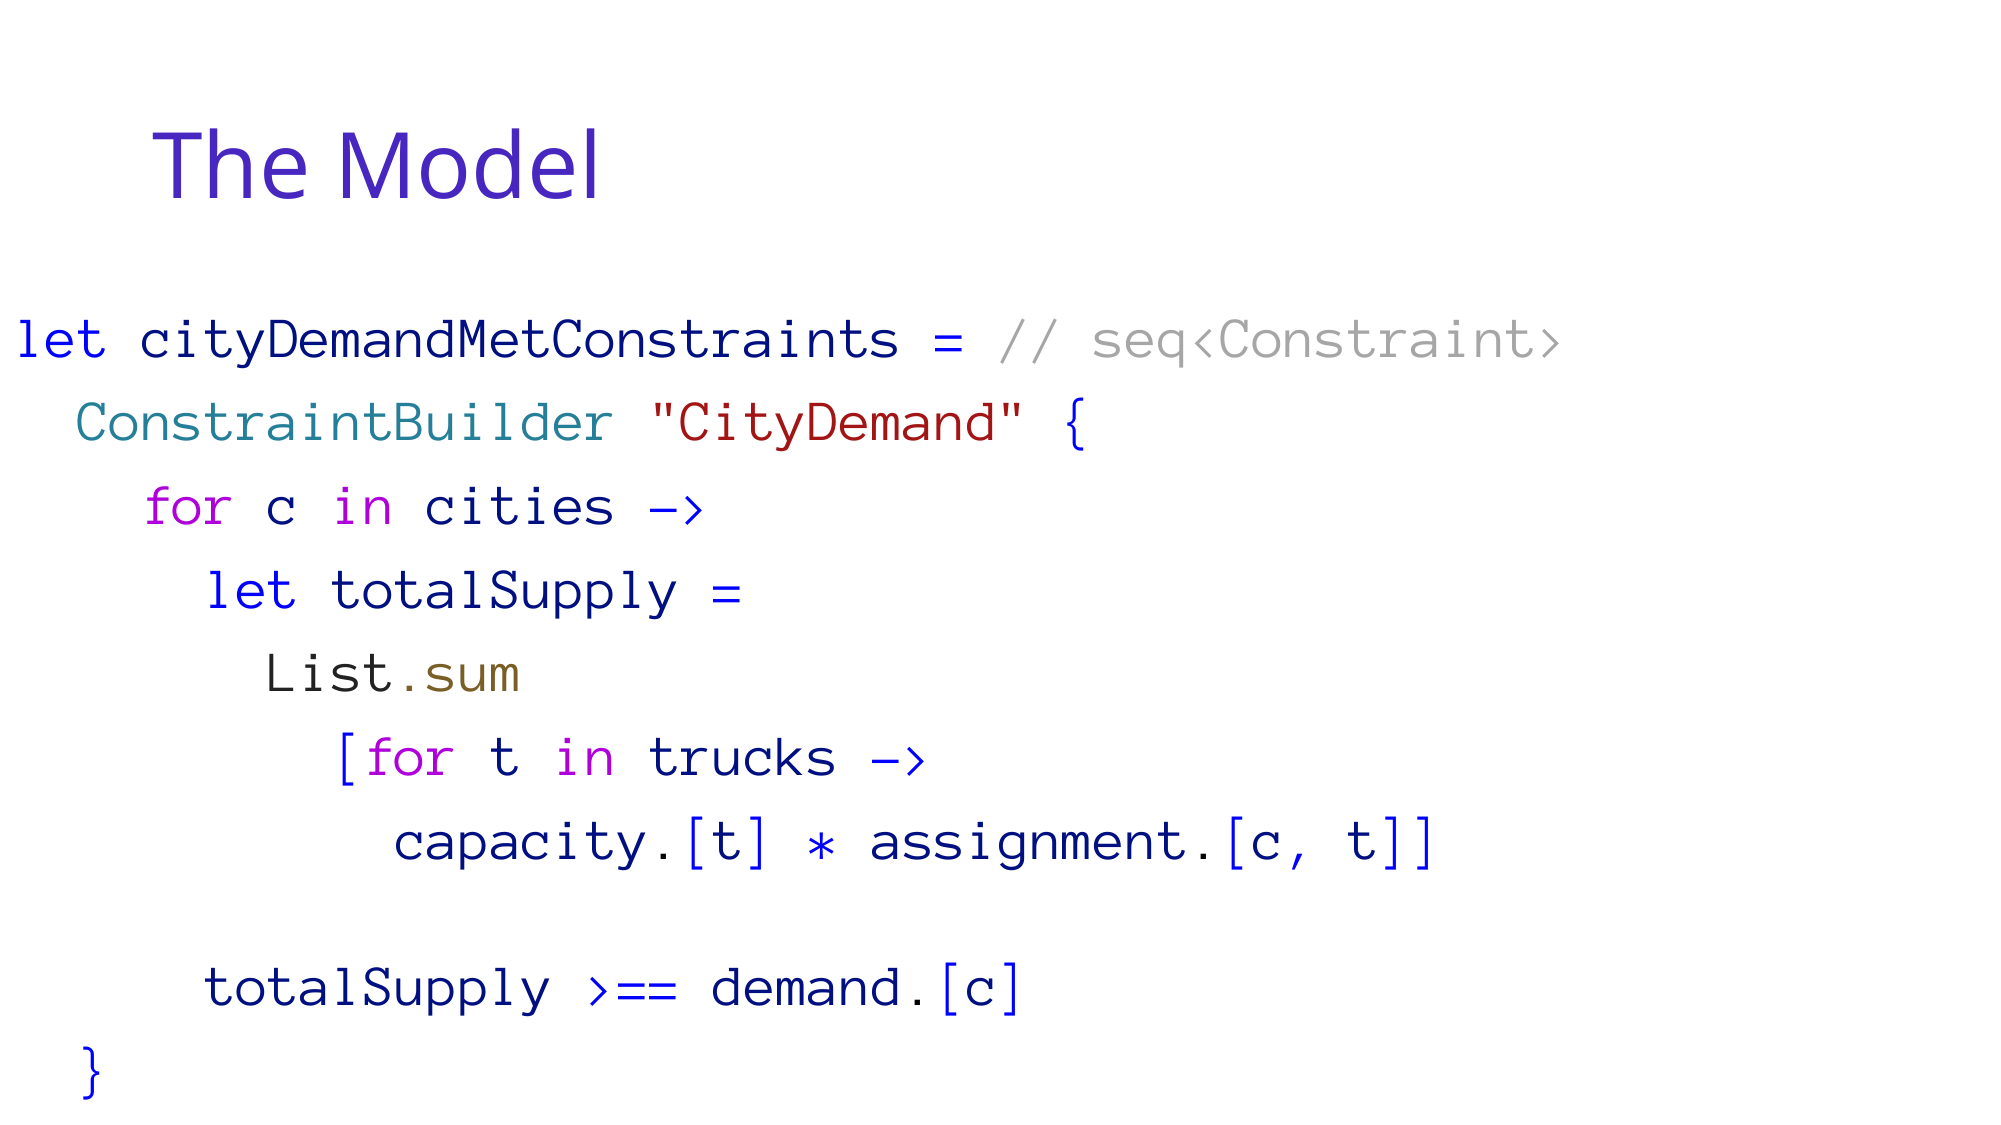

# The Model
let cityDemandMetConstraints = // seq<Constraint>
  ConstraintBuilder "CityDemand" {
    for c in cities ->
      let totalSupply =
        List.sum
          [for t in trucks ->
            capacity.[t] * assignment.[c, t]]
      totalSupply >== demand.[c]
  }